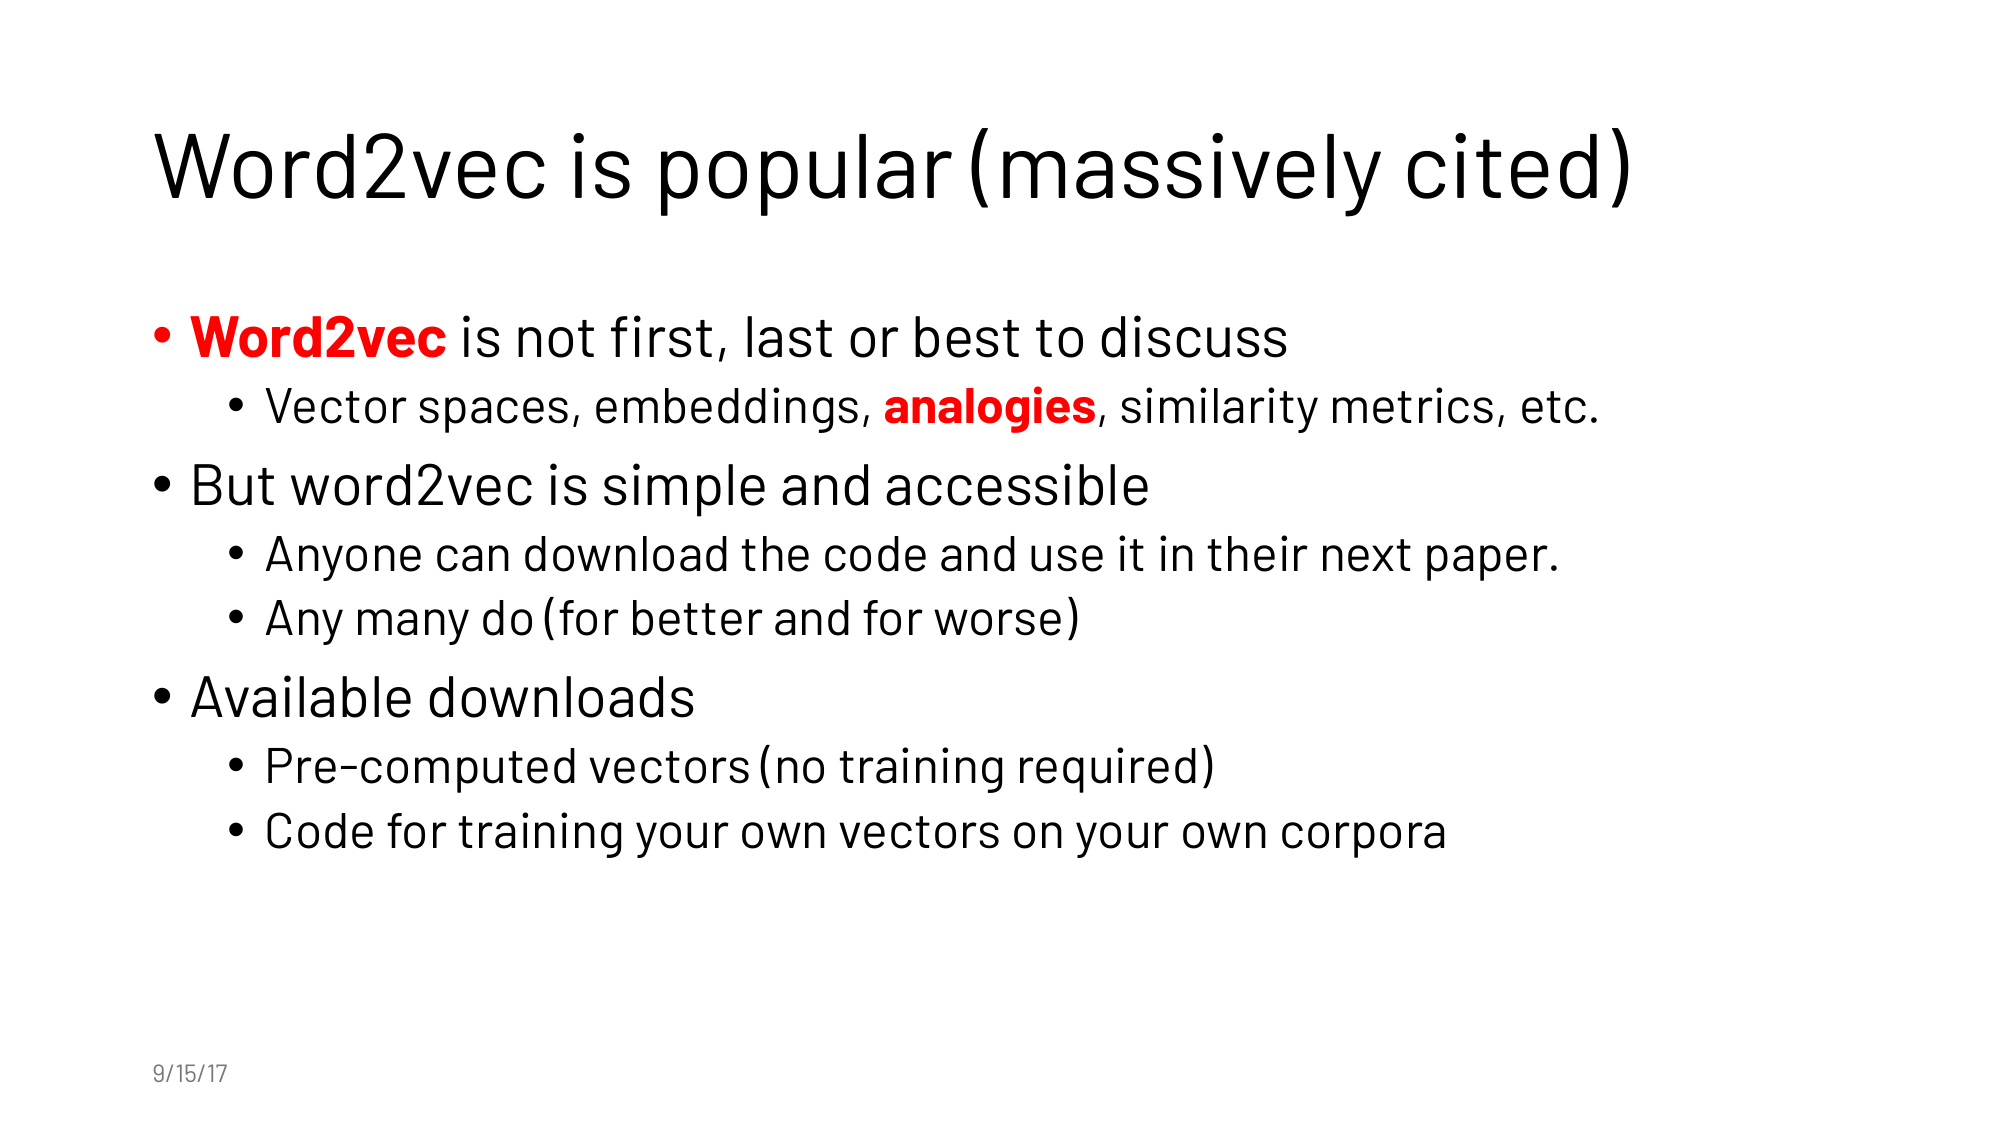

# Word2vec is popular (massively cited)
Word2vec is not first, last or best to discuss
Vector spaces, embeddings, analogies, similarity metrics, etc.
But word2vec is simple and accessible
Anyone can download the code and use it in their next paper.
Any many do (for better and for worse)
Available downloads
Pre-computed vectors (no training required)
Code for training your own vectors on your own corpora
9/15/17